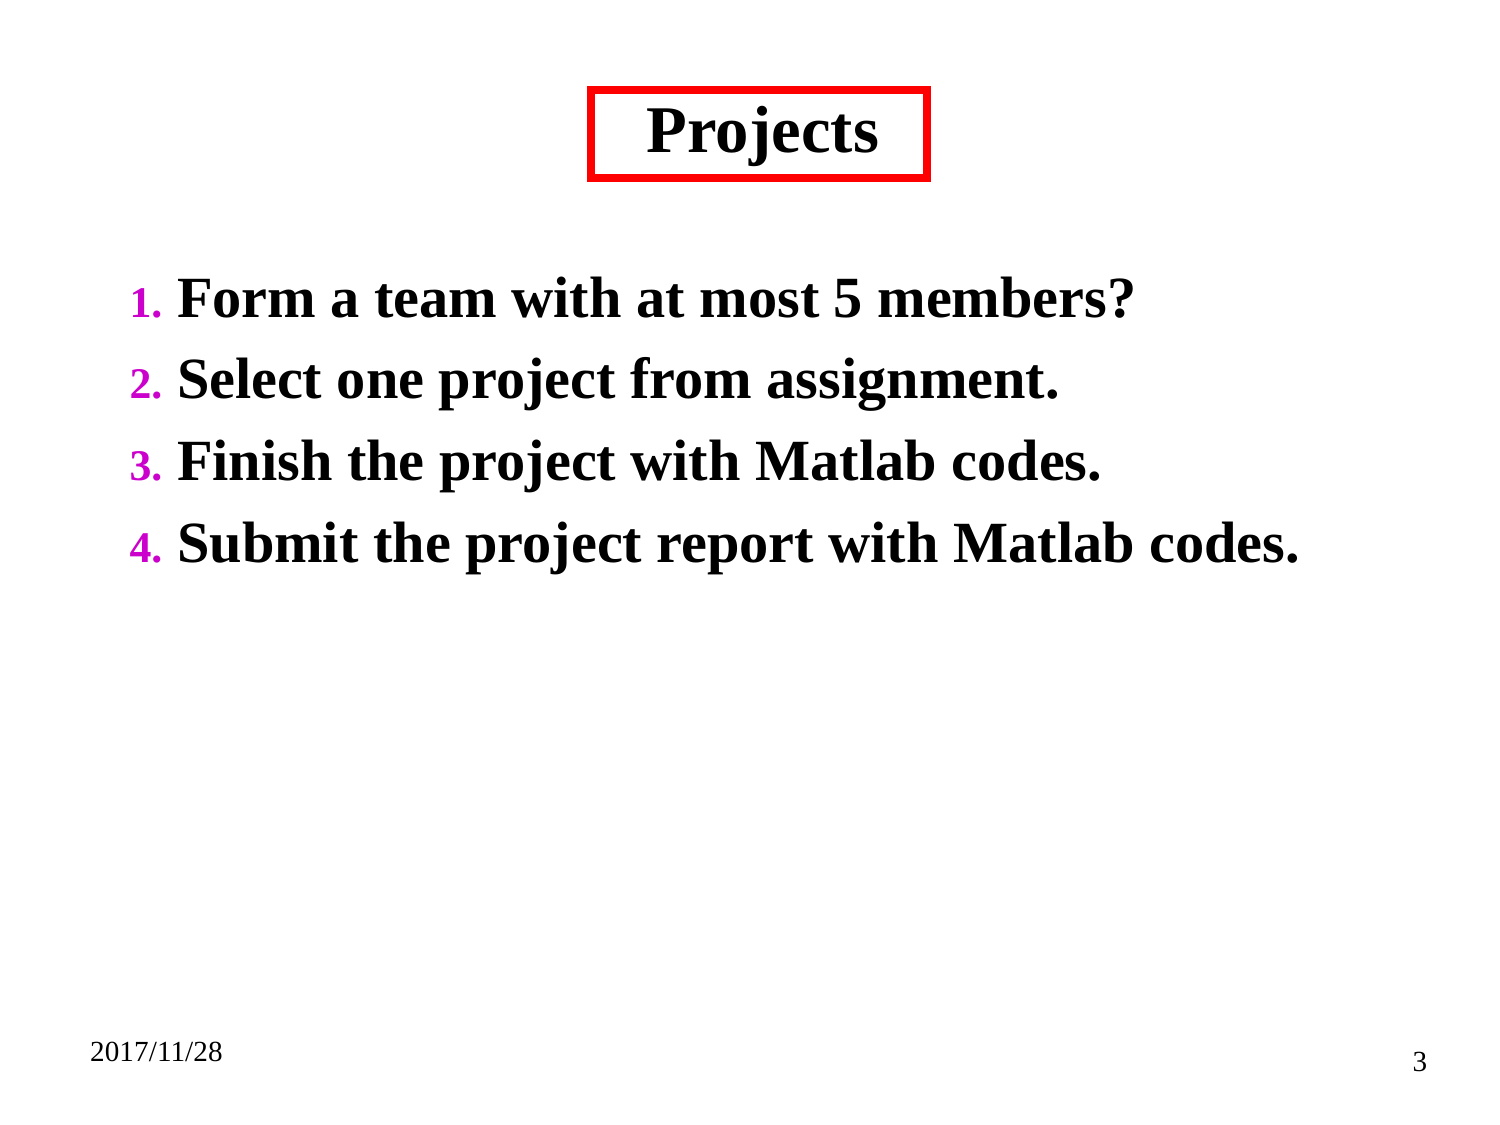

Projects

 Form a team with at most 5 members?
 Select one project from assignment.
 Finish the project with Matlab codes.
 Submit the project report with Matlab codes.

2017/11/28
3